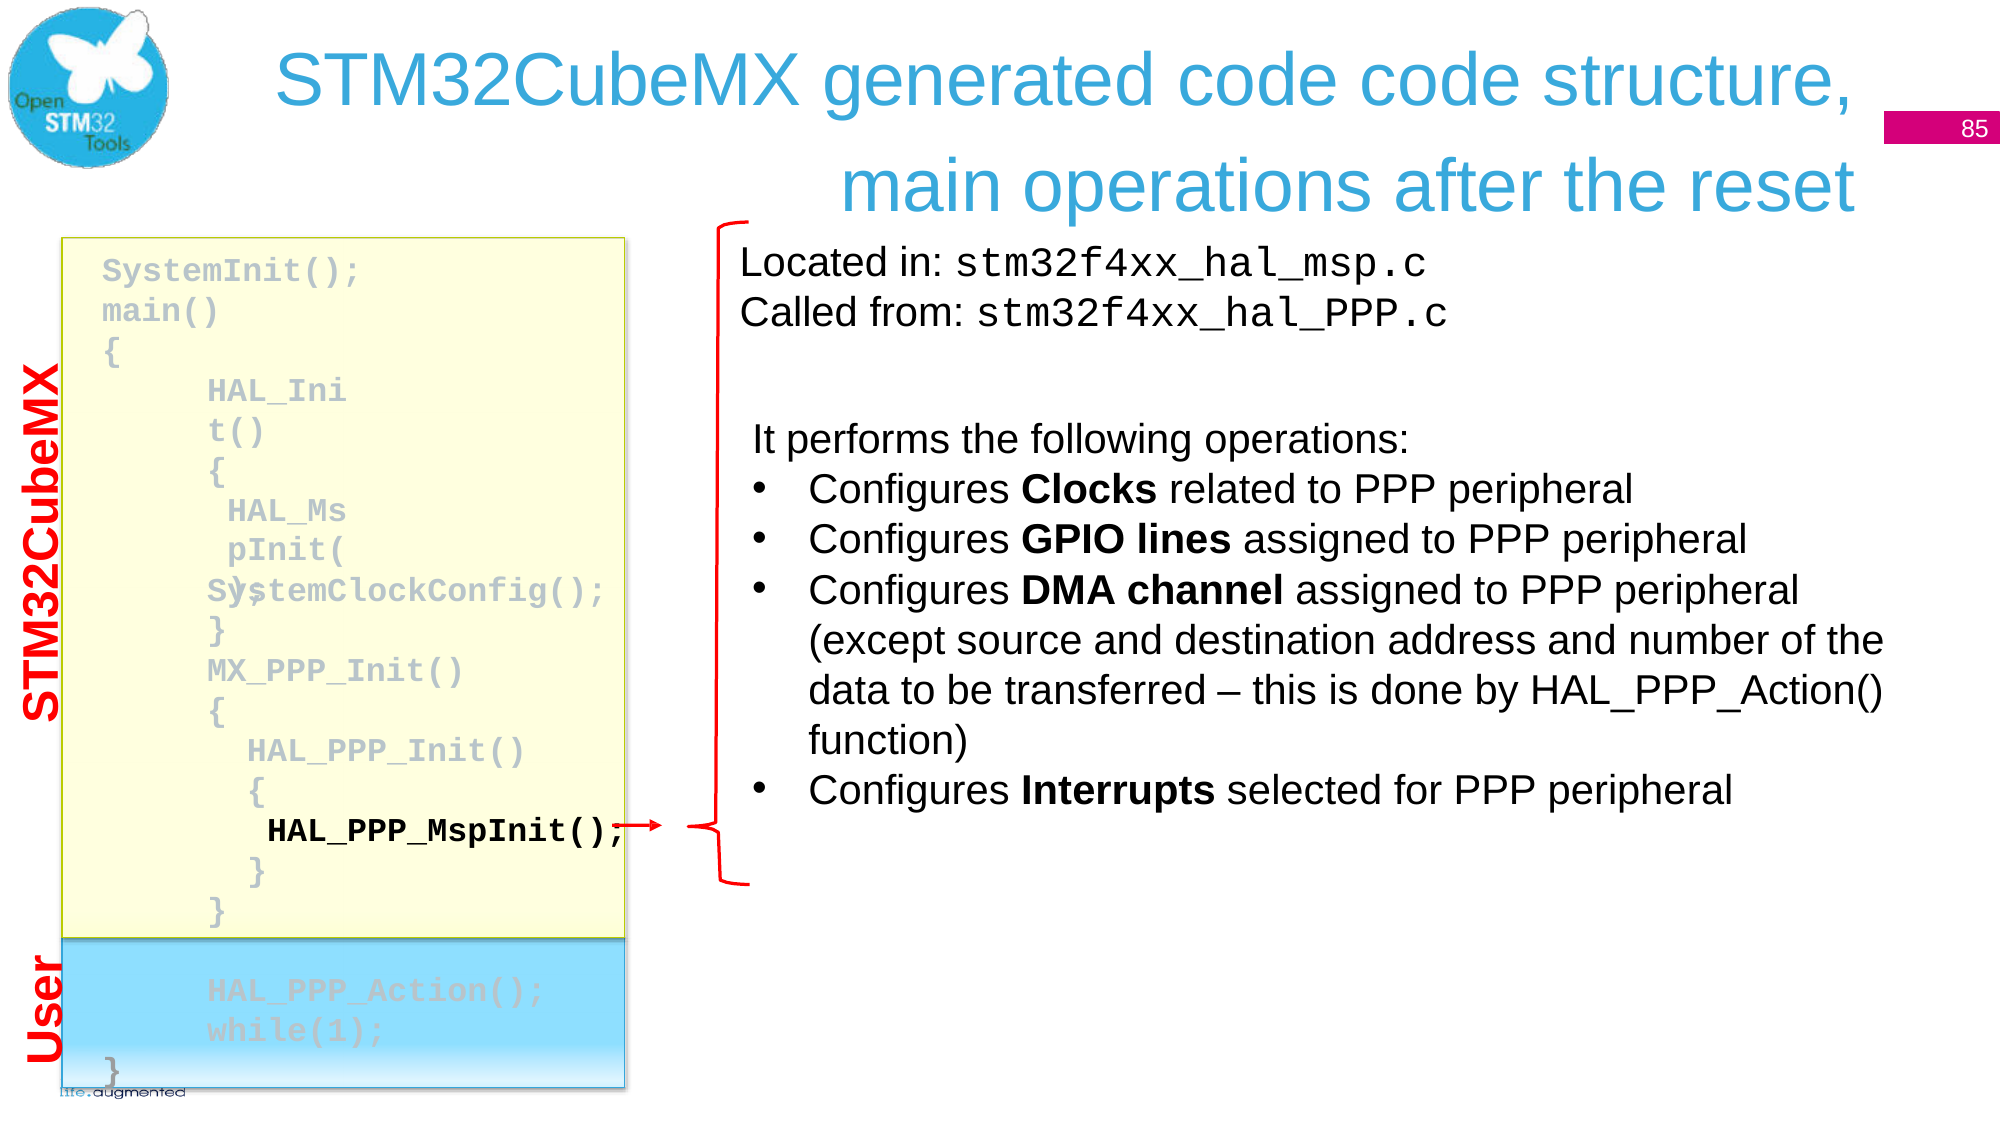

# STM32CubeMX generated code code structure, main operations after the reset
12

85

Located in: stm32f4xx_hal_msp.c
Called from: stm32f4xx_hal_PPP.c

SystemInit(); main()
{
HAL_Init()
{
HAL_MspInit();
}
STM32CubeMX
It performs the following operations:
Configures Clocks related to PPP peripheral
Configures GPIO lines assigned to PPP peripheral
Configures DMA channel assigned to PPP peripheral (except source and destination address and number of the data to be transferred – this is done by HAL_PPP_Action() function)
Configures Interrupts selected for PPP peripheral
SystemClockConfig();
MX_PPP_Init()
{
HAL_PPP_Init()
{
HAL_PPP_MspInit();
}
}

User
HAL_PPP_Action(); while(1);
}